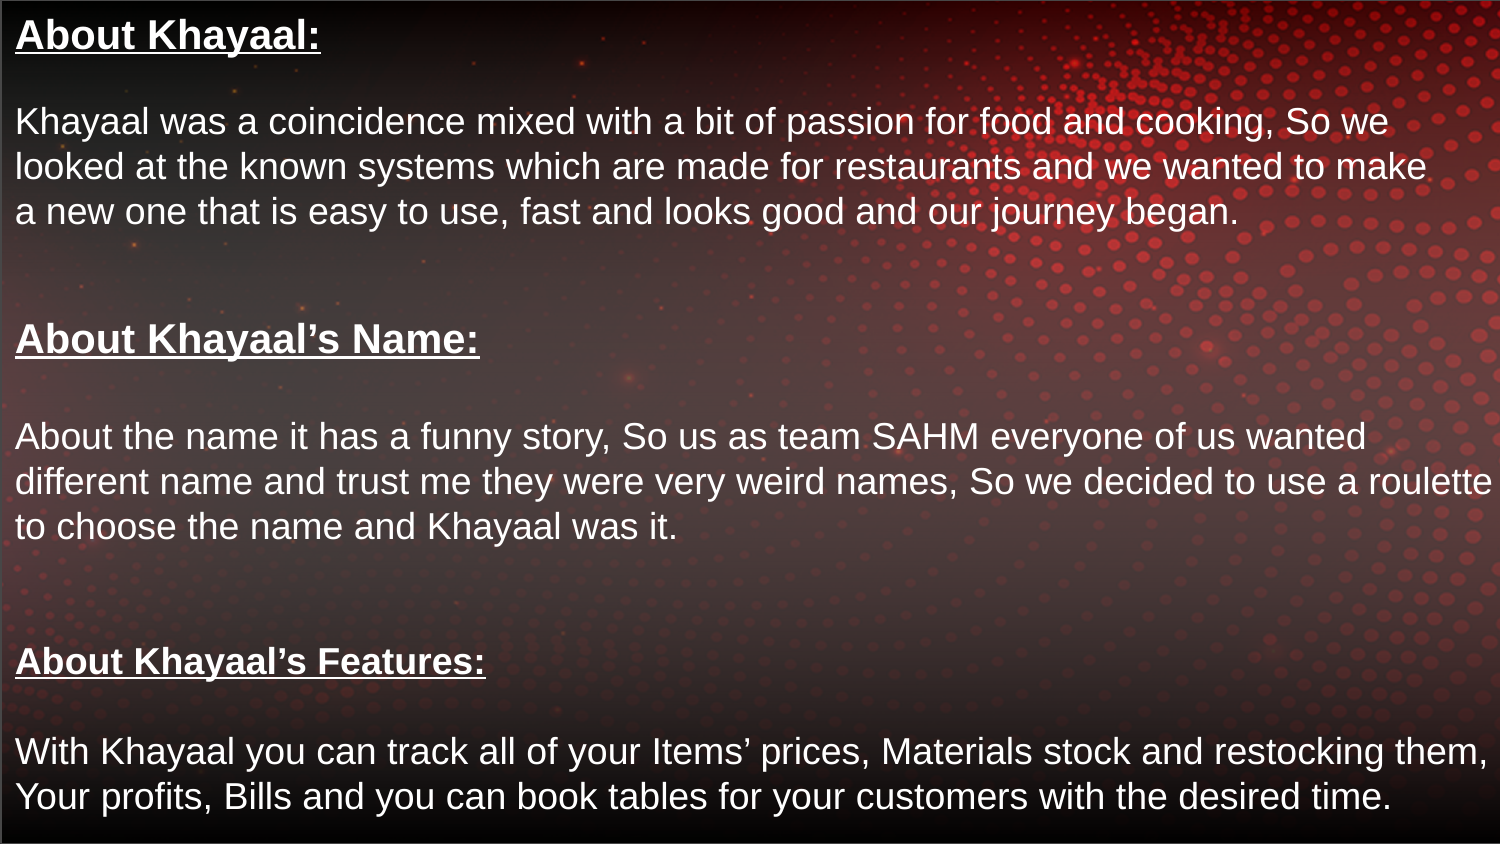

About Khayaal:

Khayaal was a coincidence mixed with a bit of passion for food and cooking, So we
looked at the known systems which are made for restaurants and we wanted to make
a new one that is easy to use, fast and looks good and our journey began.

About Khayaal’s Name:

About the name it has a funny story, So us as team SAHM everyone of us wanted
different name and trust me they were very weird names, So we decided to use a roulette to choose the name and Khayaal was it.

About Khayaal’s Features:

With Khayaal you can track all of your Items’ prices, Materials stock and restocking them,
Your profits, Bills and you can book tables for your customers with the desired time.